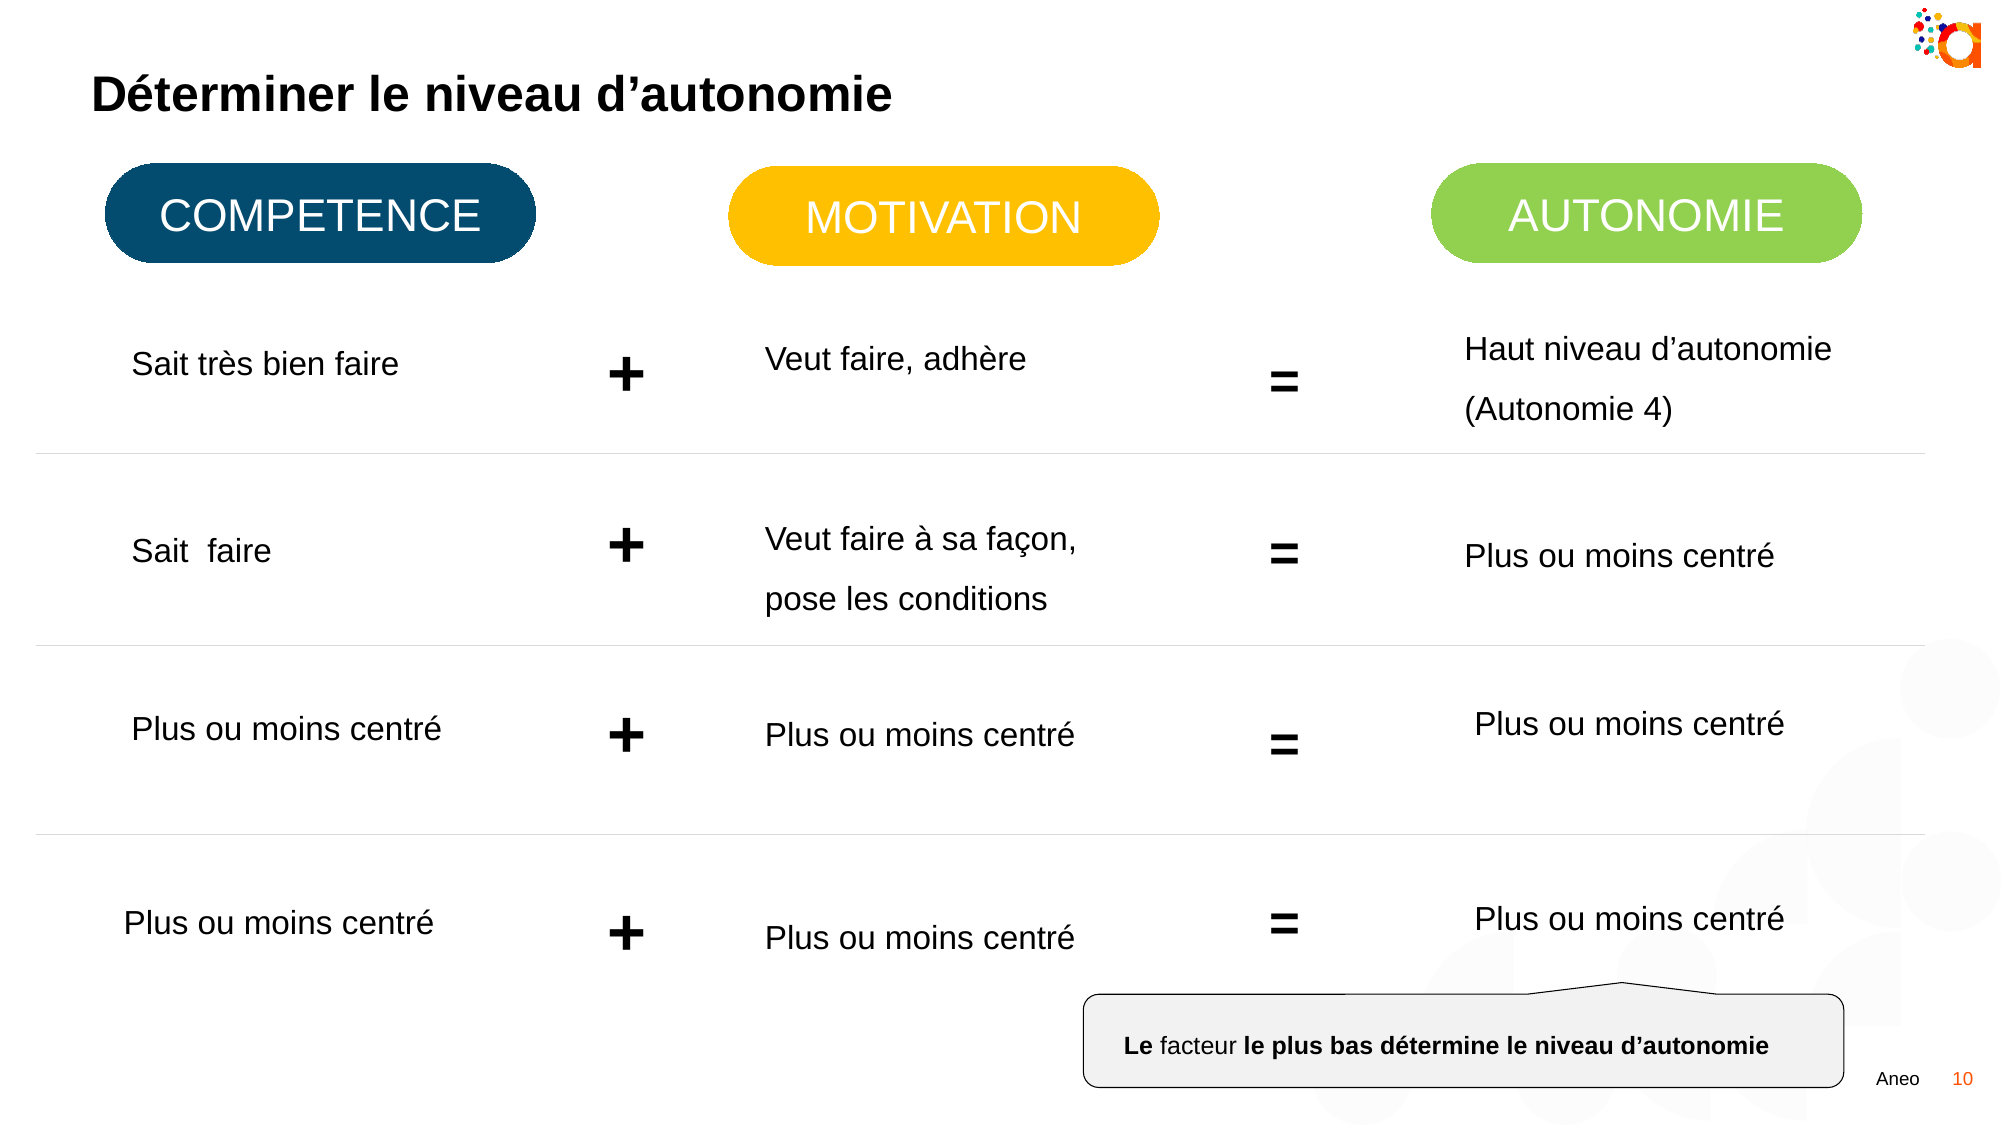

# Déterminer le niveau d’autonomie
COMPETENCE
COMPETENCE
AUTONOMIE
MOTIVATION
Haut niveau d’autonomie (Autonomie 4)
Veut faire, adhère
Sait très bien faire
+
=
+
Veut faire à sa façon, pose les conditions
Sait  faire
=
Plus ou moins centré
Plus ou moins centré
+
Plus ou moins centré
Plus ou moins centré
=
Plus ou moins centré
Plus ou moins centré
+
=
Plus ou moins centré

Le facteur le plus bas détermine le niveau d’autonomie